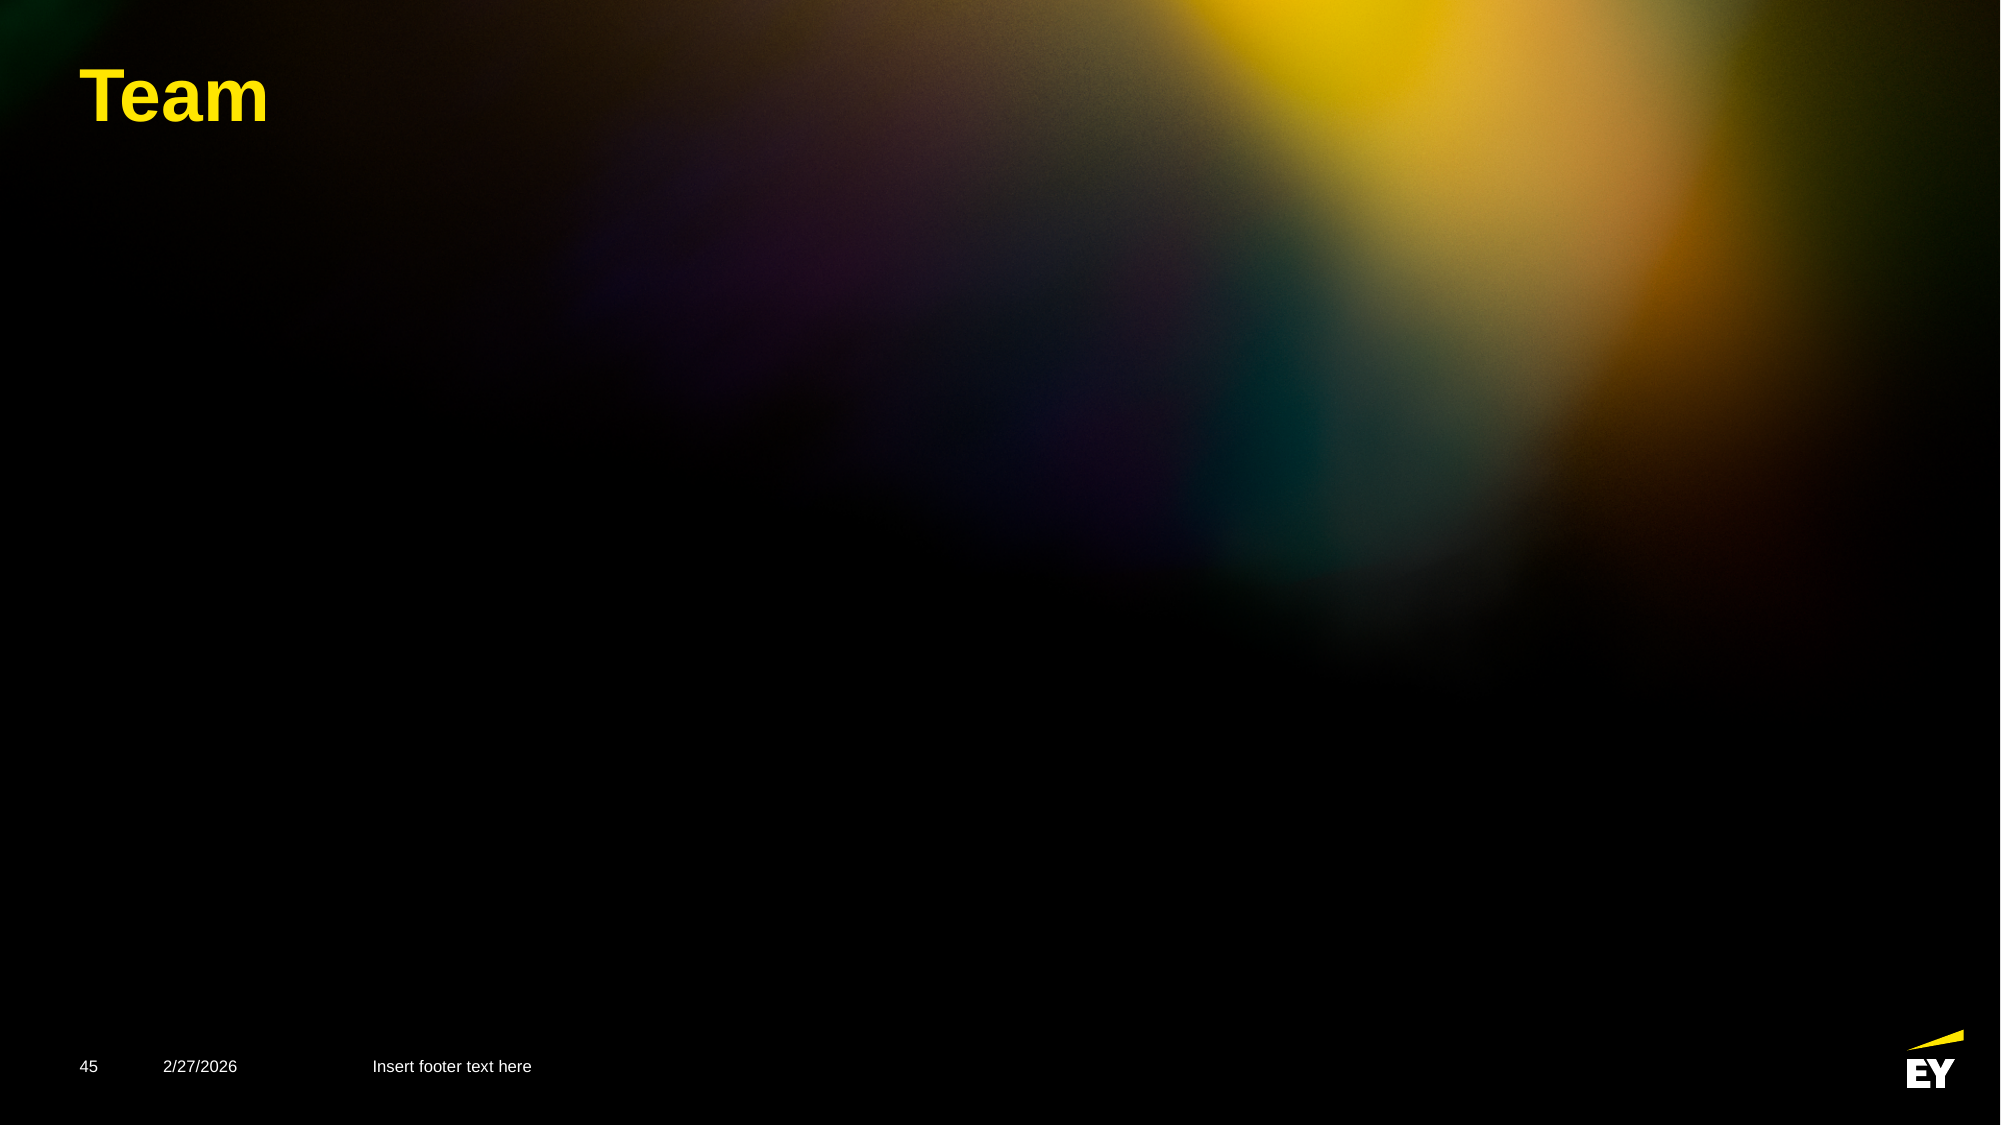

# Team

45
2/27/2026
Insert footer text here